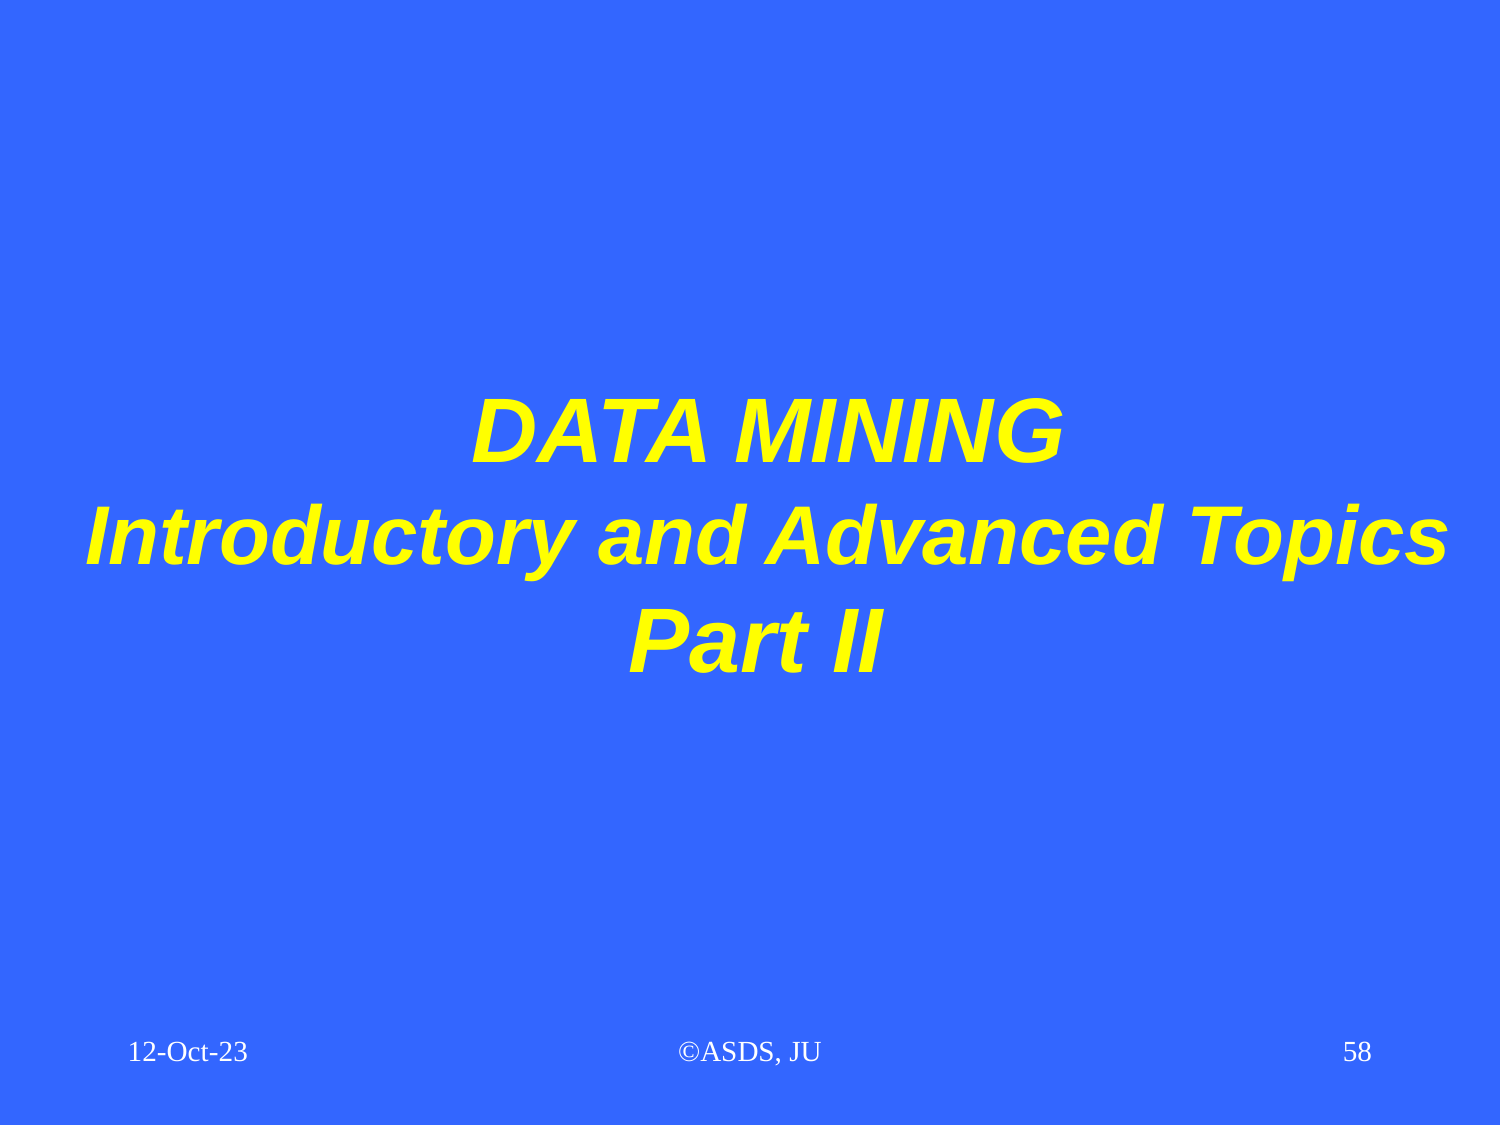

# DATA MINING Introductory and Advanced Topics Part II
12-Oct-23
©ASDS, JU
58